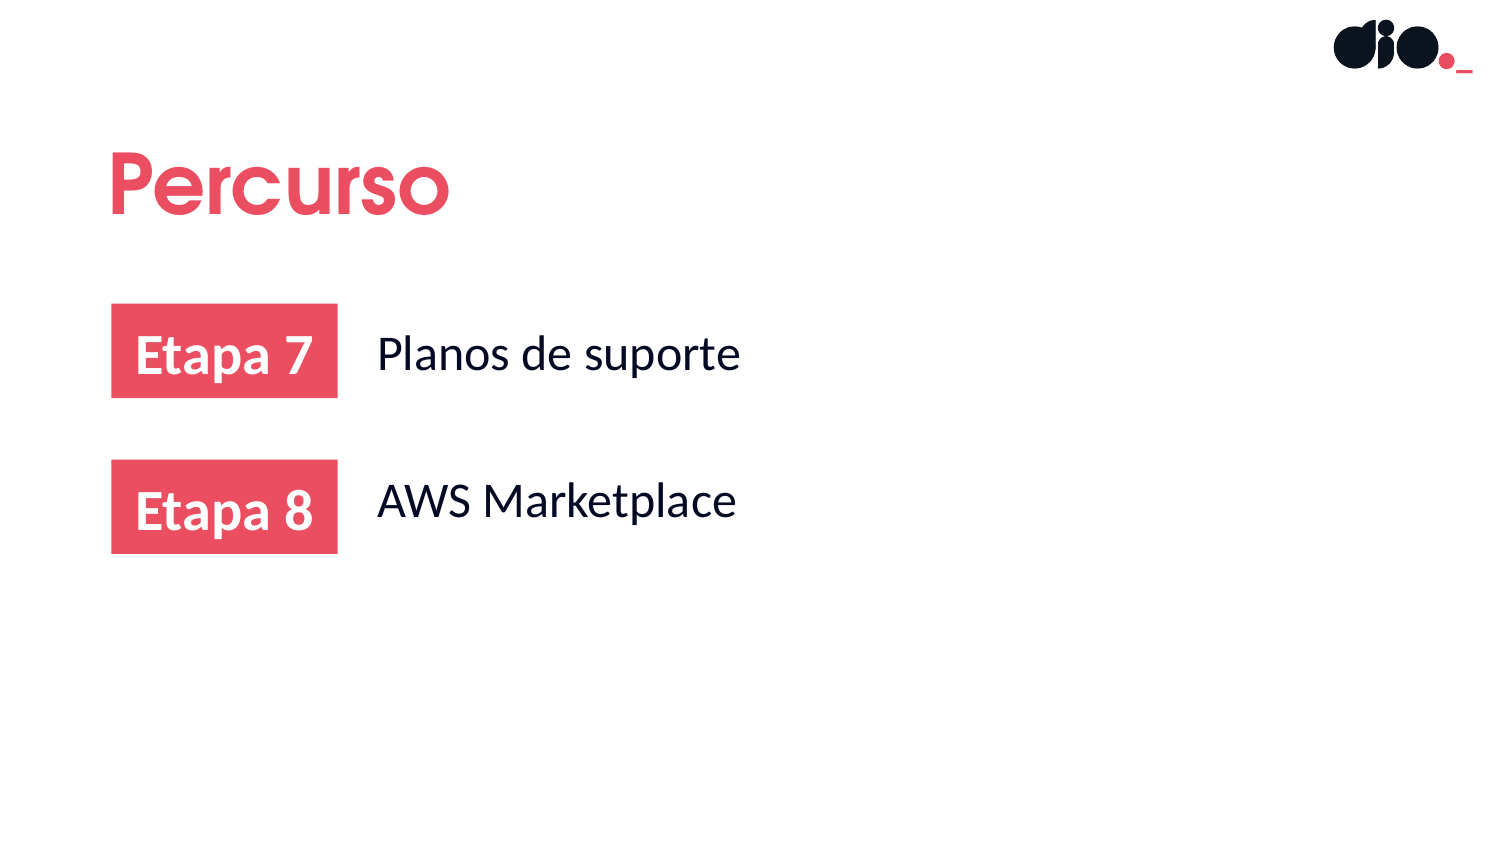

Percurso
Etapa 7
Planos de suporte
Etapa 8
AWS Marketplace